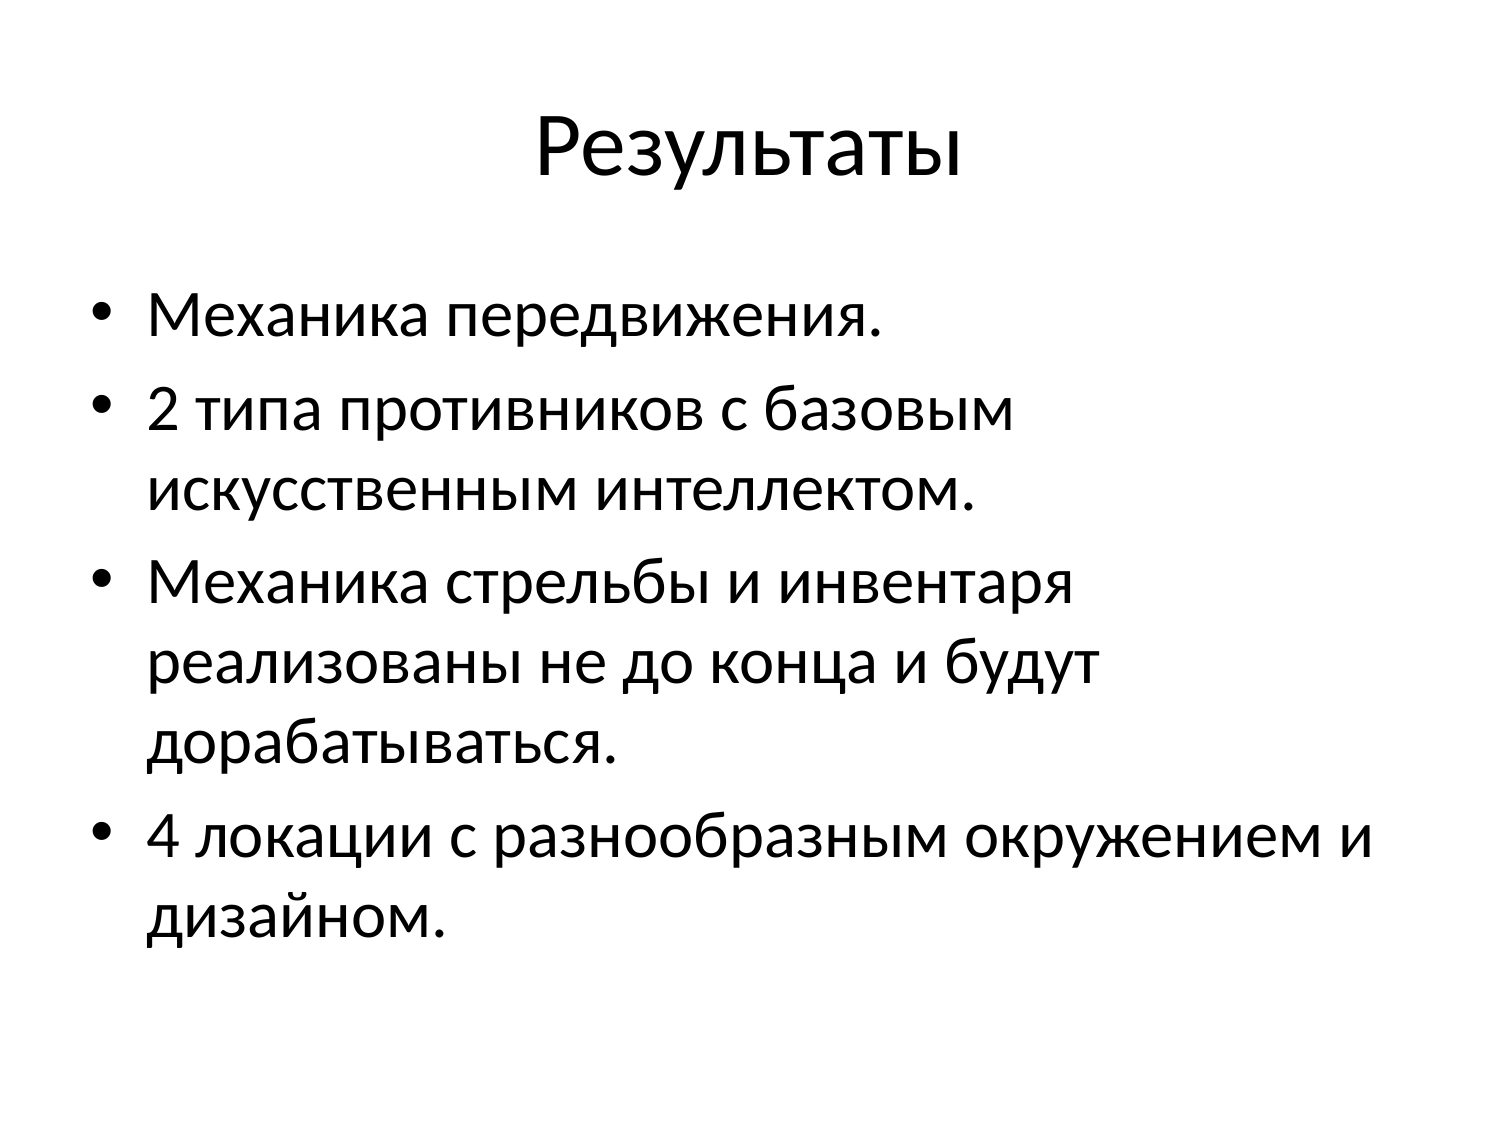

# Результаты
Механика передвижения.
2 типа противников с базовым искусственным интеллектом.
Механика стрельбы и инвентаря реализованы не до конца и будут дорабатываться.
4 локации с разнообразным окружением и дизайном.